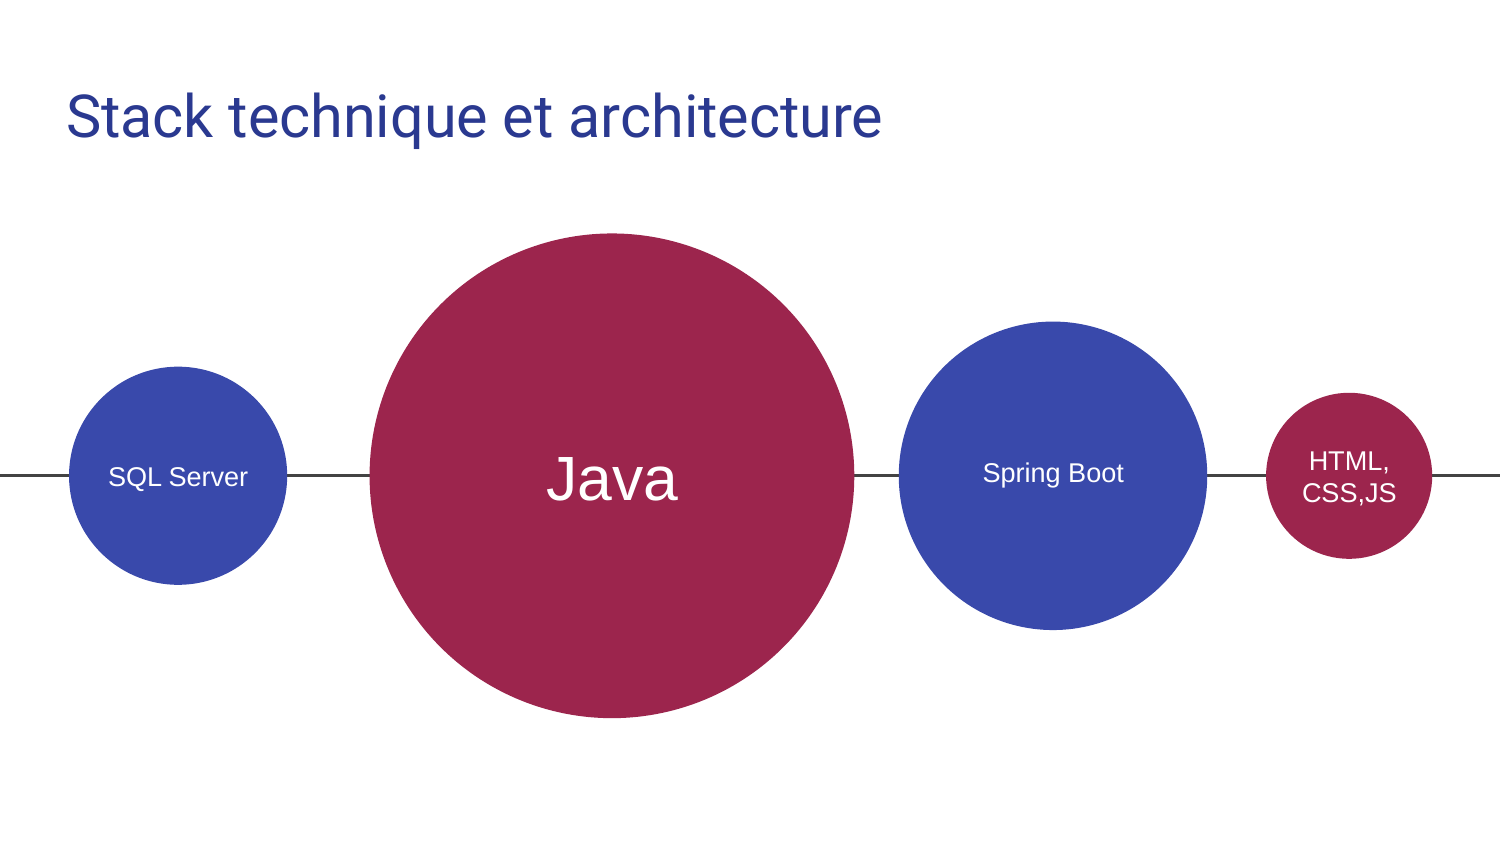

# Stack technique et architecture

Spring Boot
SQL Server
Java
HTML, CSS,JS